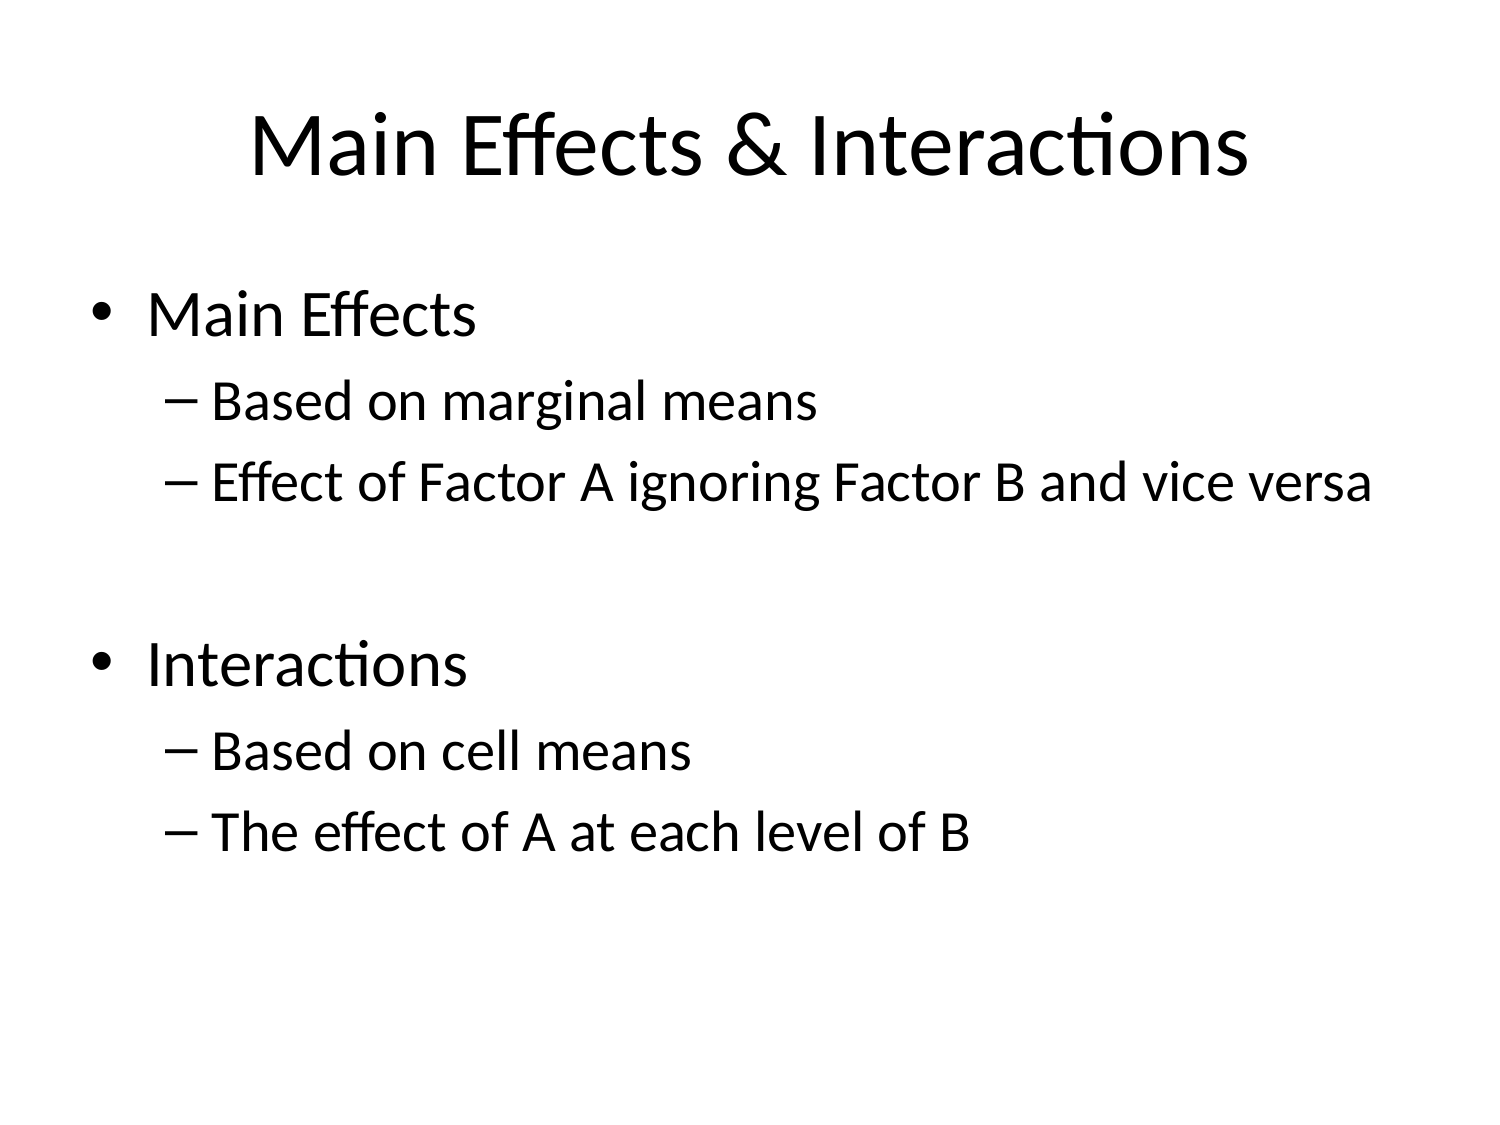

# Main Effects & Interactions
Main Effects
Based on marginal means
Effect of Factor A ignoring Factor B and vice versa

Interactions
Based on cell means
The effect of A at each level of B